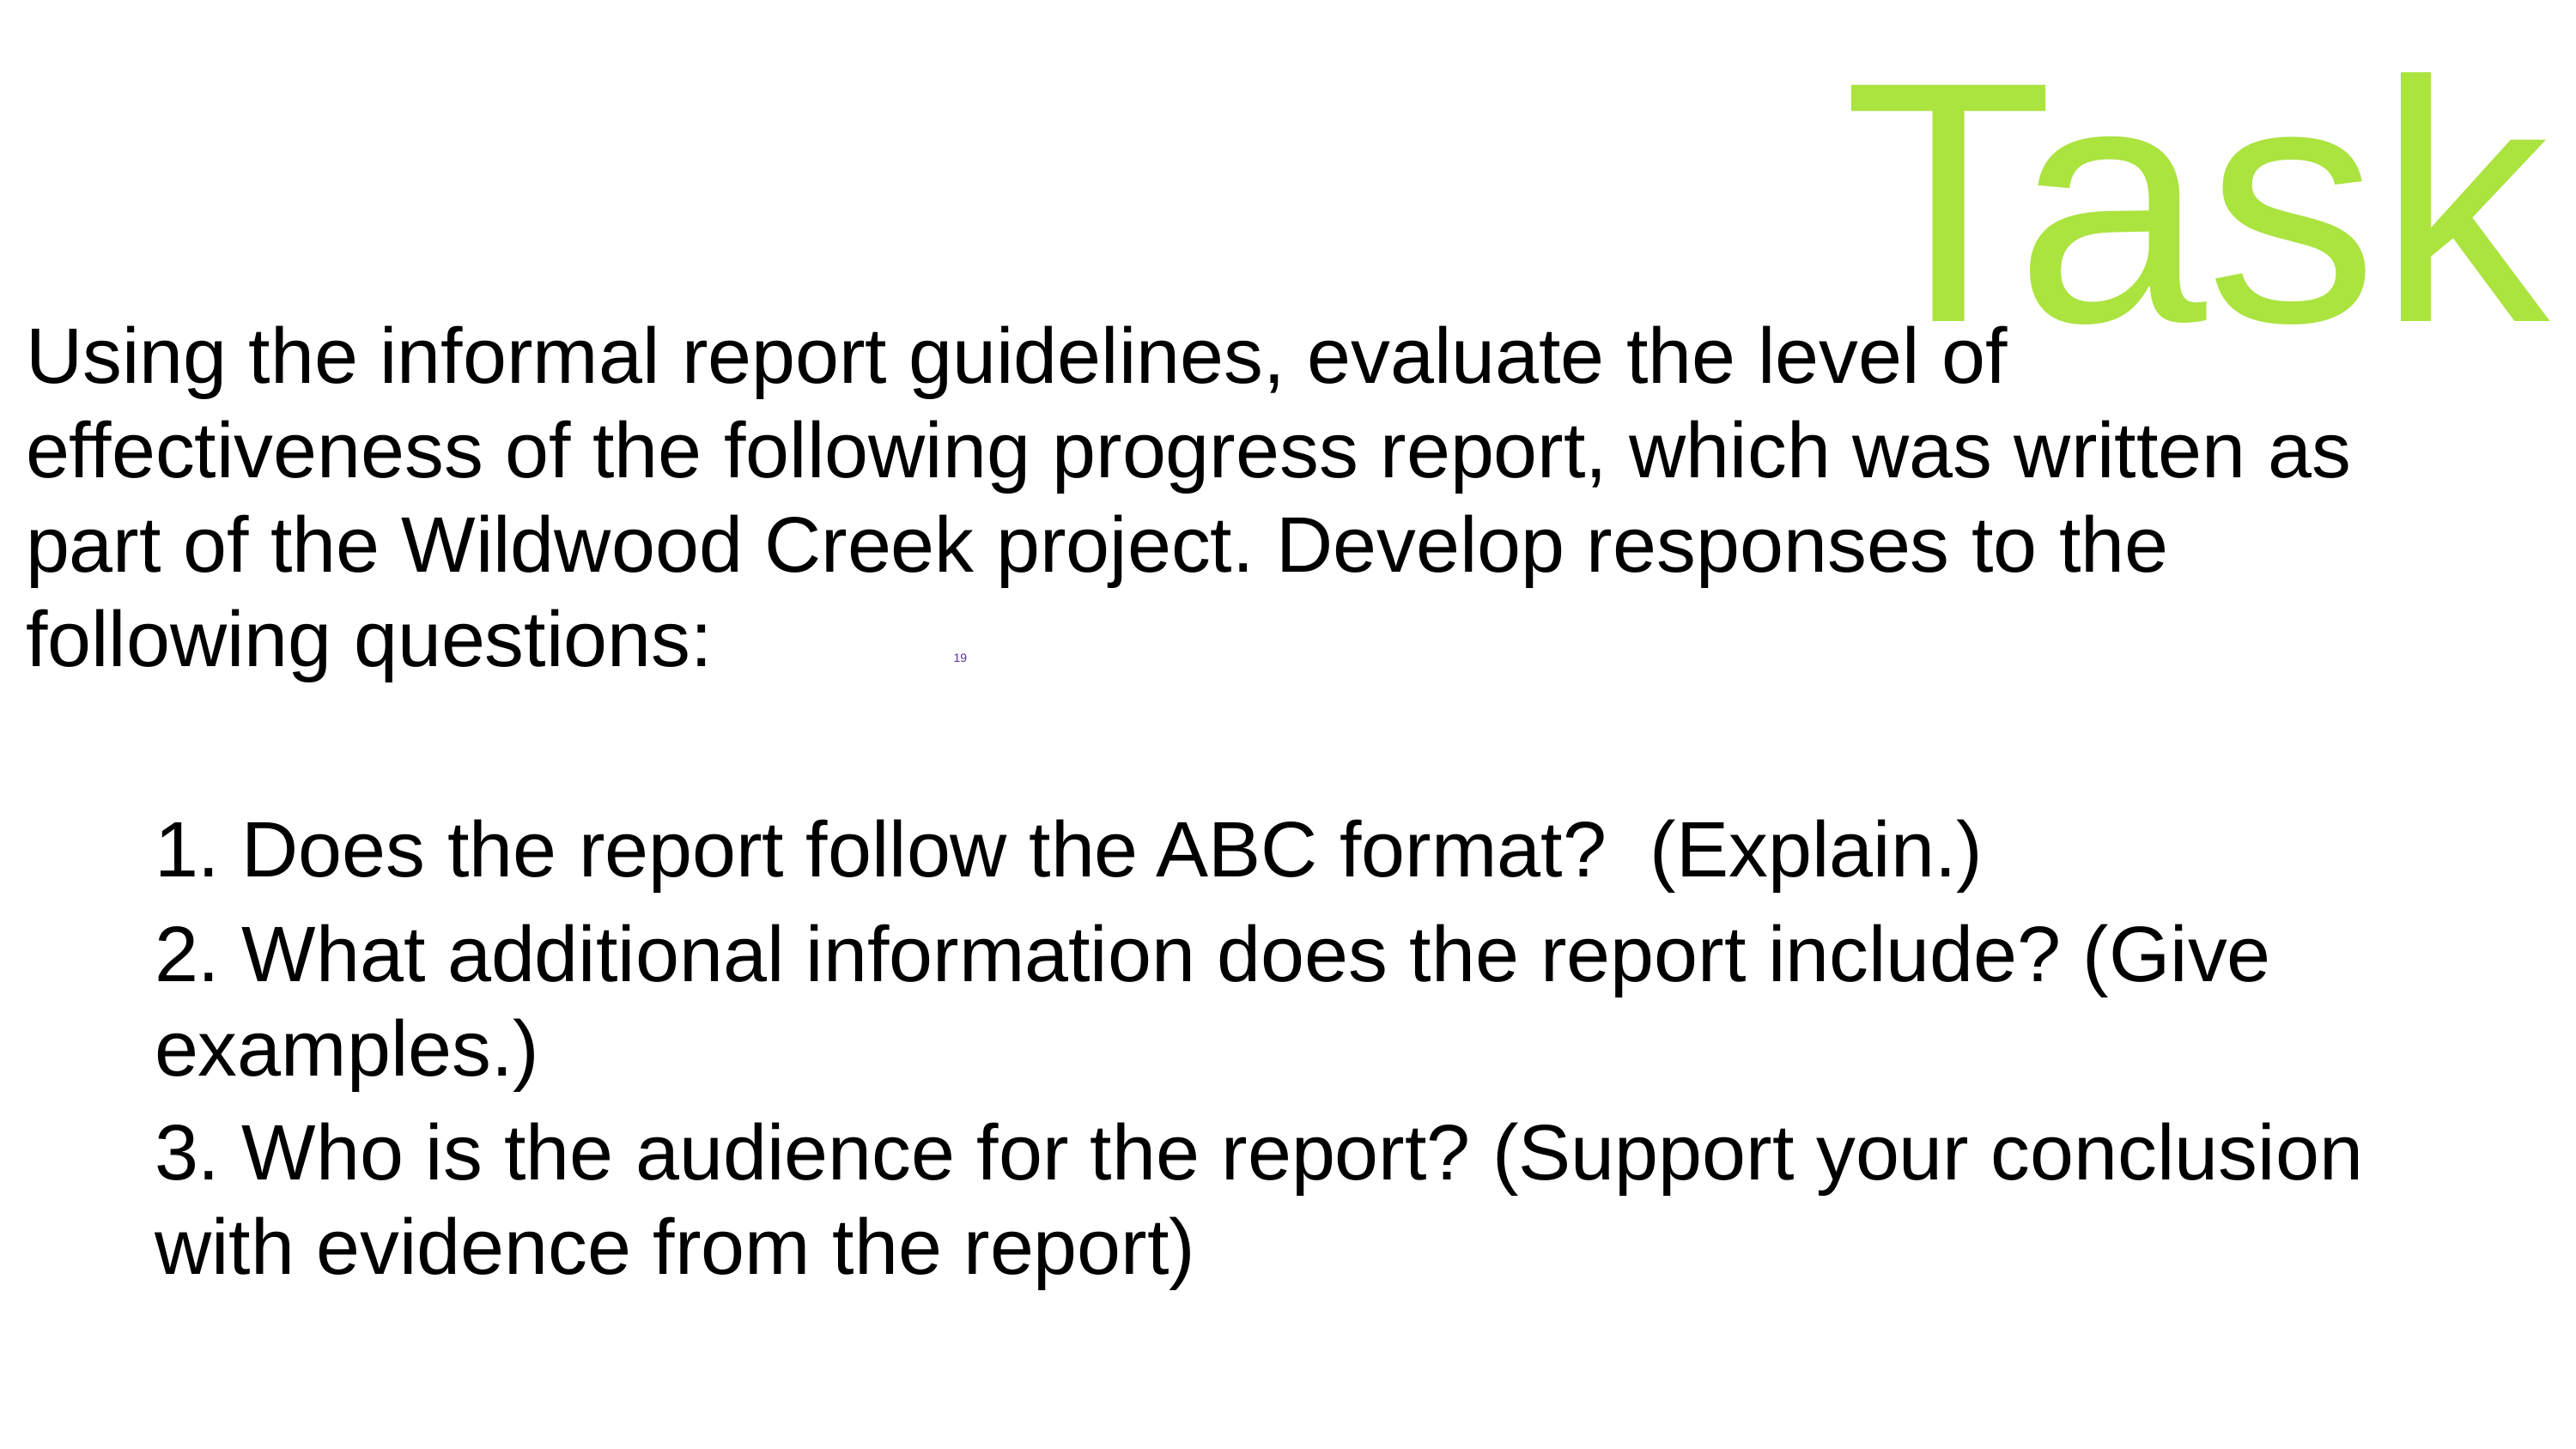

Task
Using the informal report guidelines, evaluate the level of effectiveness of the following progress report, which was written as part of the Wildwood Creek project. Develop responses to the following questions:

1. Does the report follow the ABC format?  (Explain.)
2. What additional information does the report include? (Give examples.)
3. Who is the audience for the report? (Support your conclusion with evidence from the report)
19